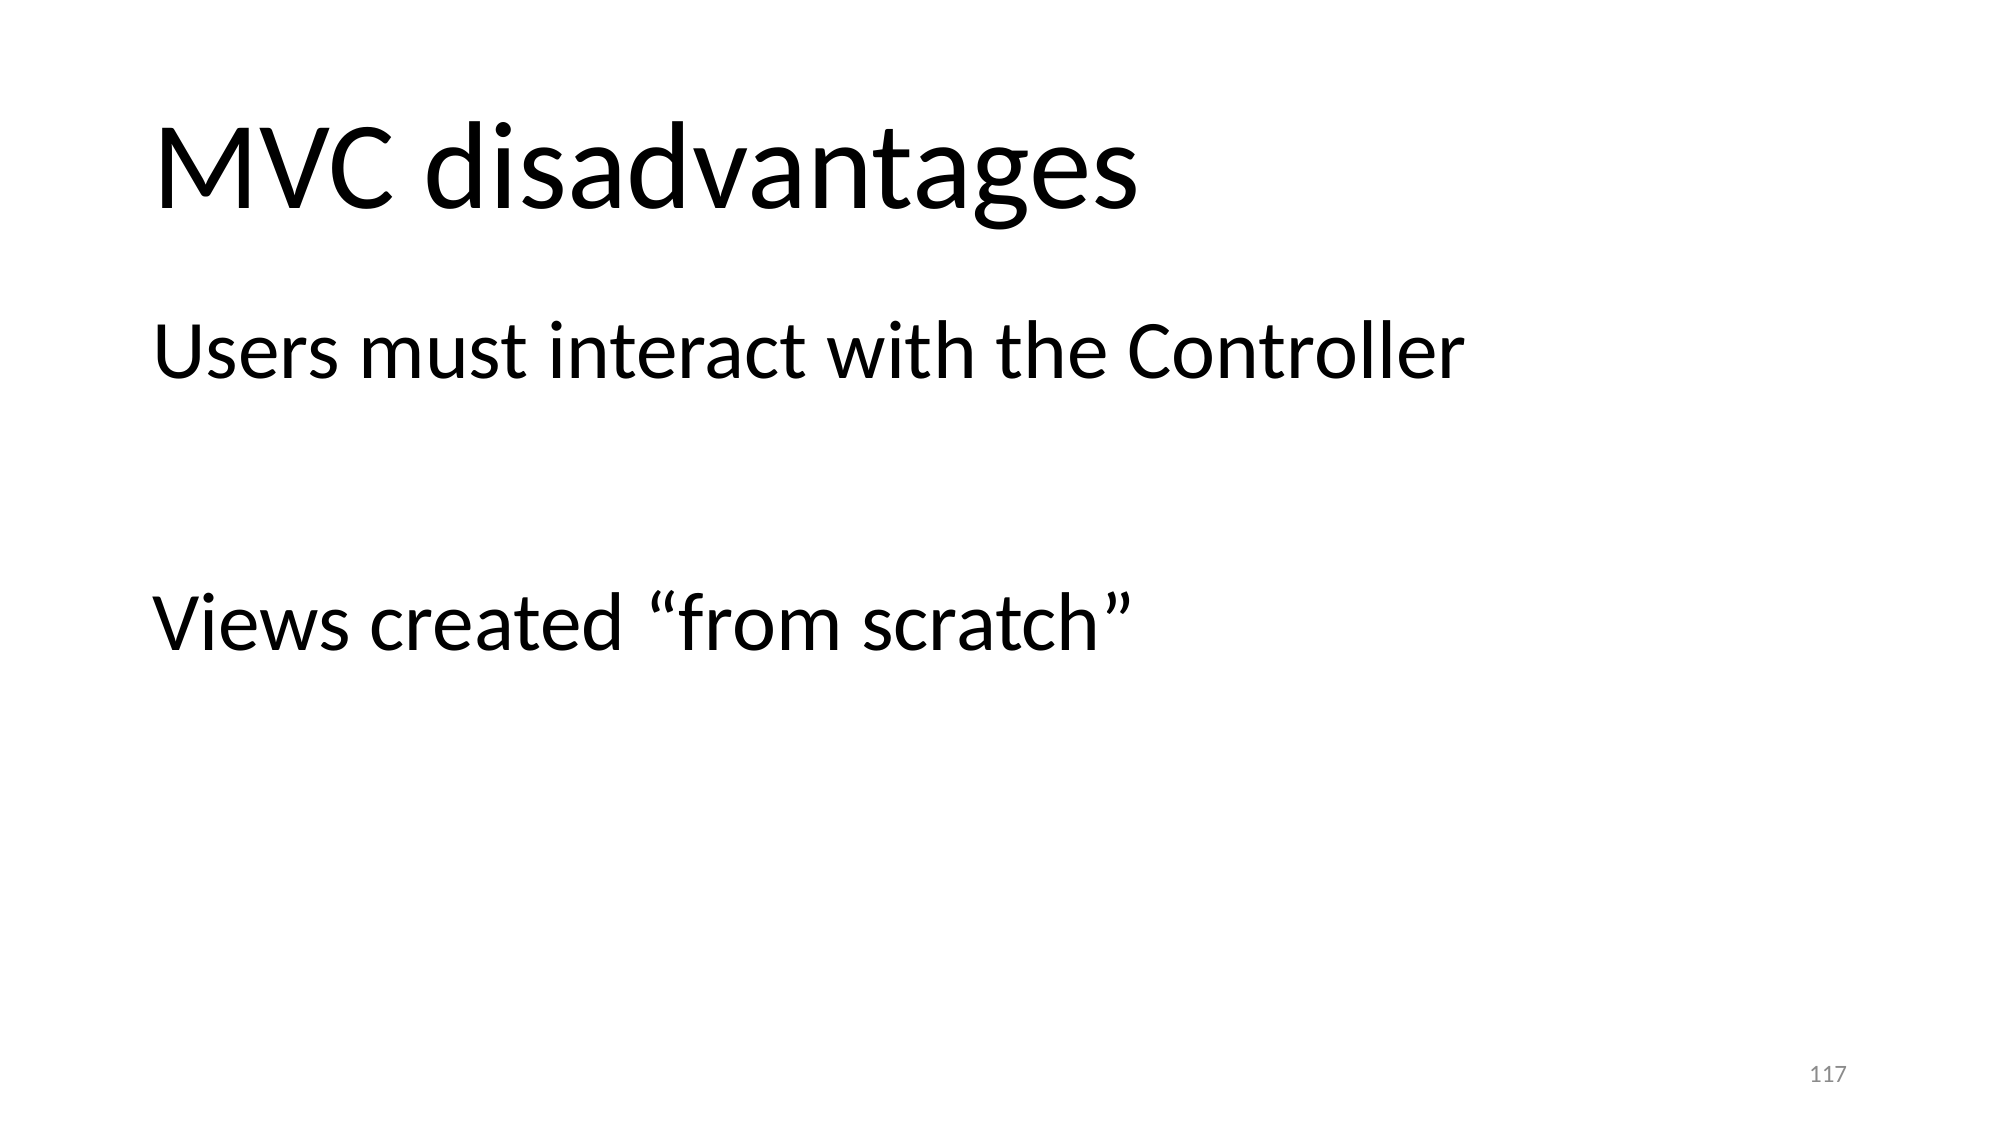

# MVC disadvantages
Users must interact with the Controller

Views created “from scratch”
117